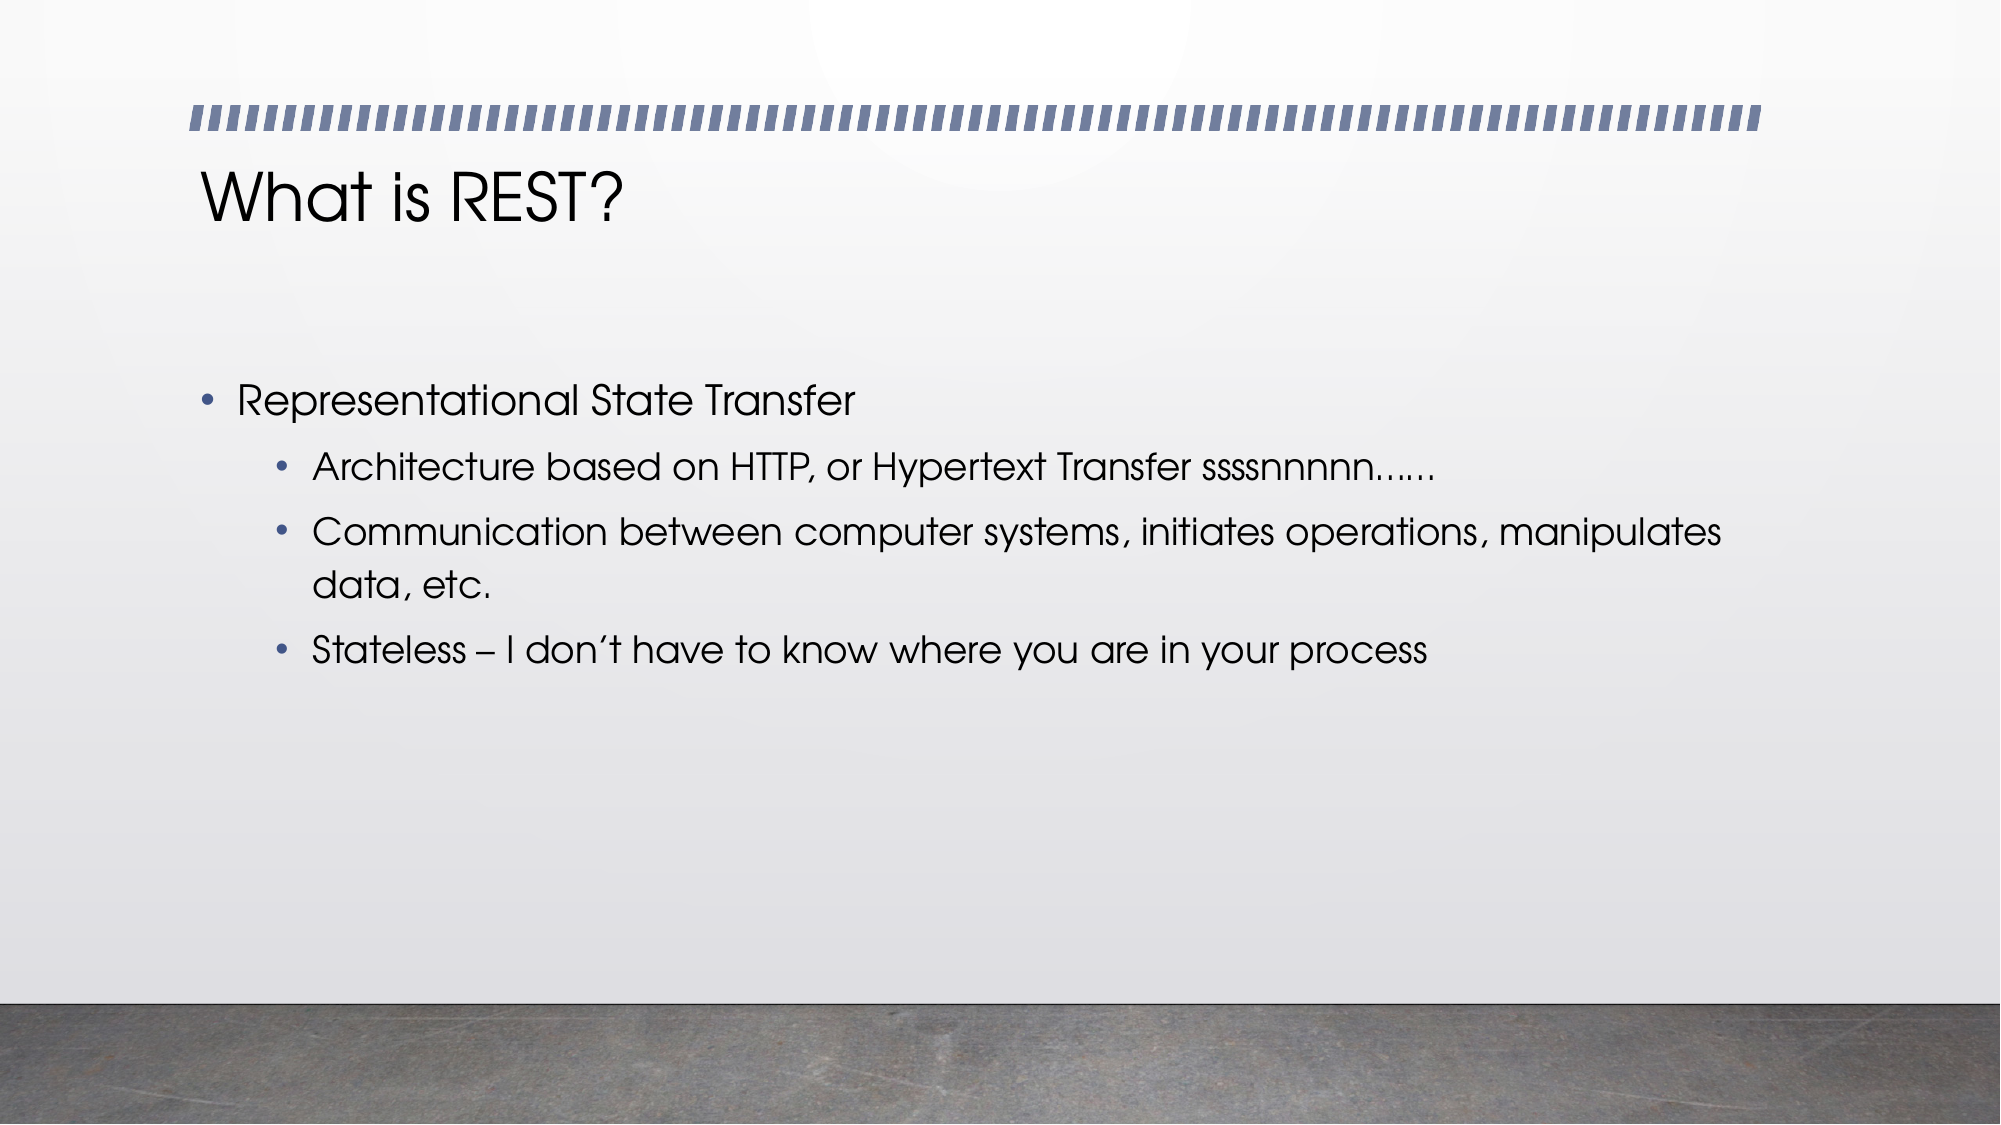

# What is REST?
Representational State Transfer
Architecture based on HTTP, or Hypertext Transfer ssssnnnnn……
Communication between computer systems, initiates operations, manipulates data, etc.
Stateless – I don’t have to know where you are in your process